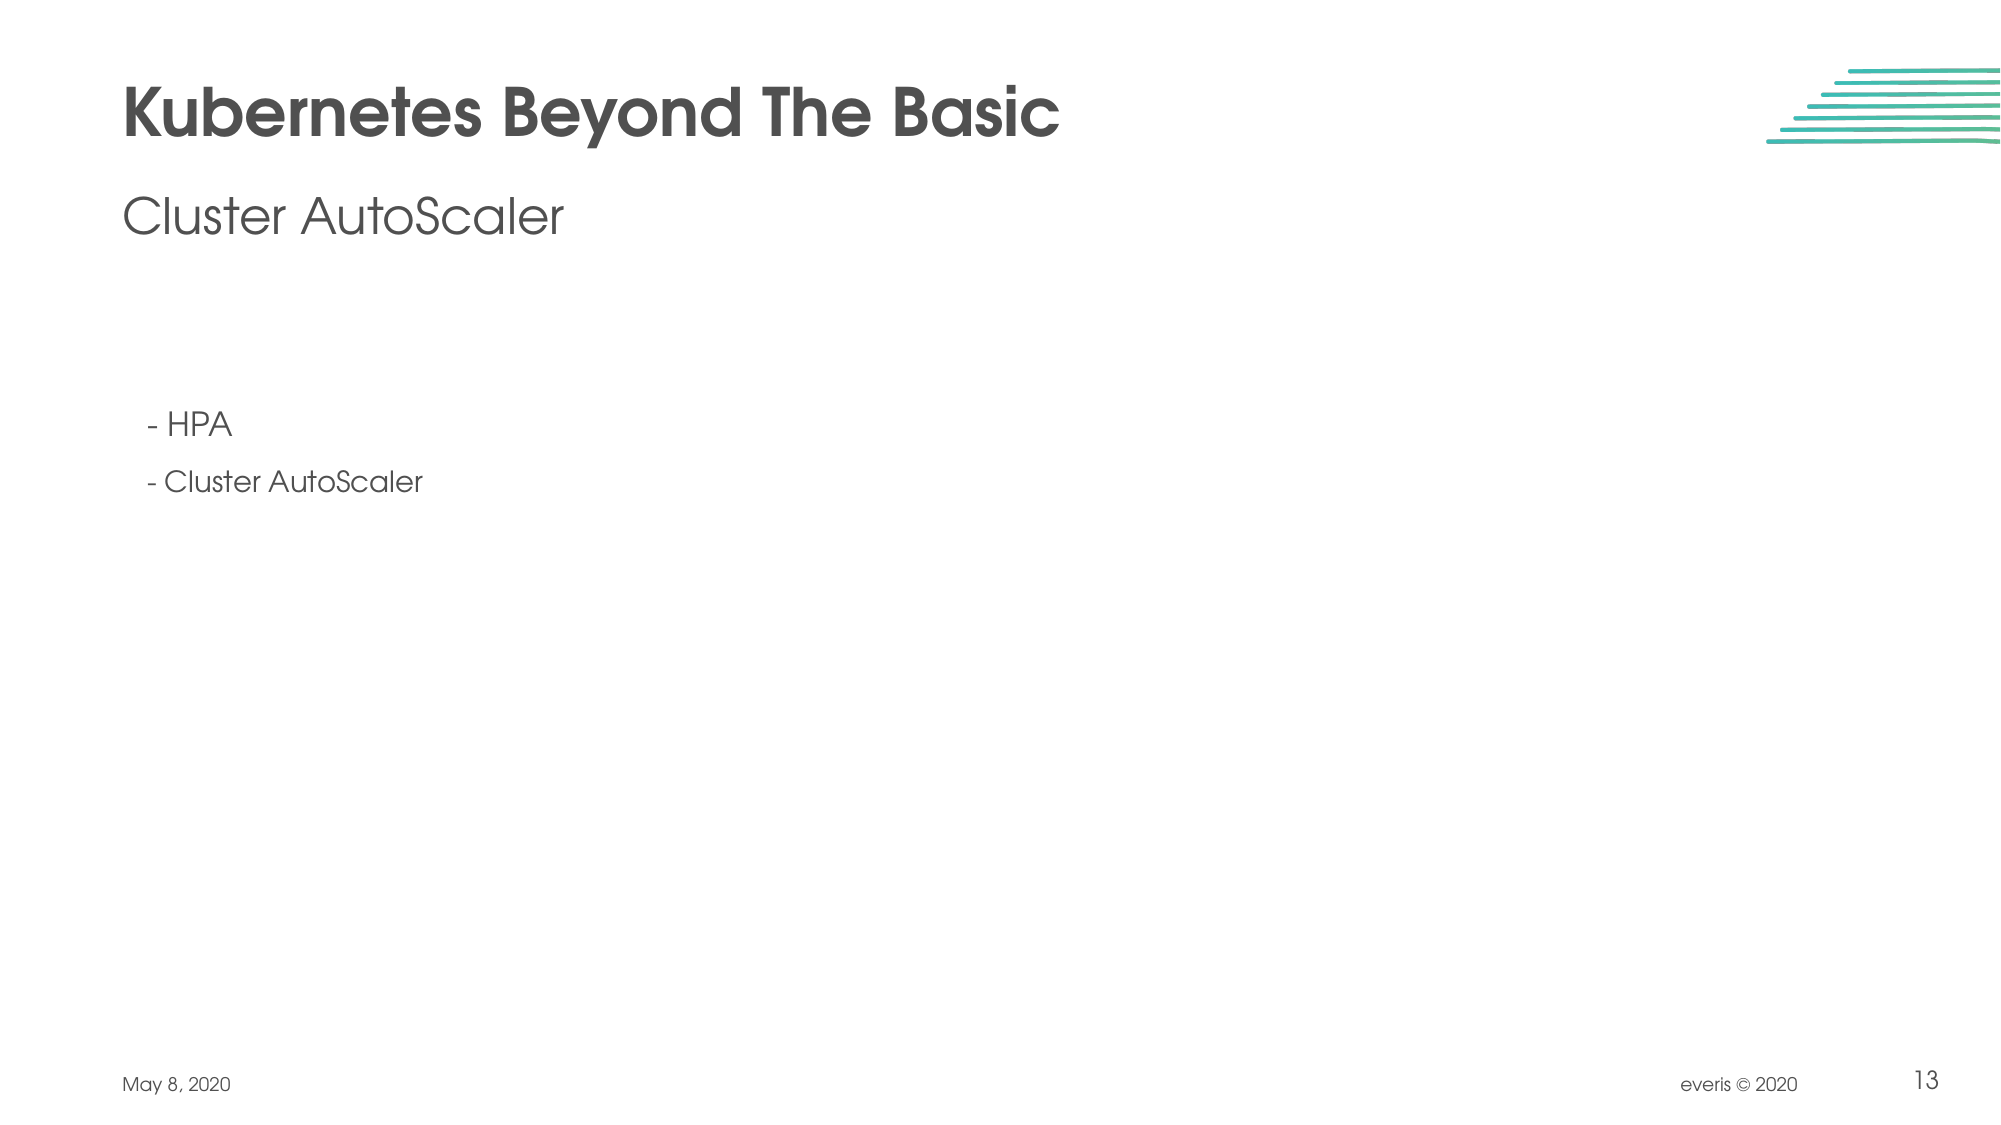

Kubernetes Beyond The Basic

Cluster AutoScaler

- HPA
- Cluster AutoScaler
May 8, 2020
everis © 2020
13